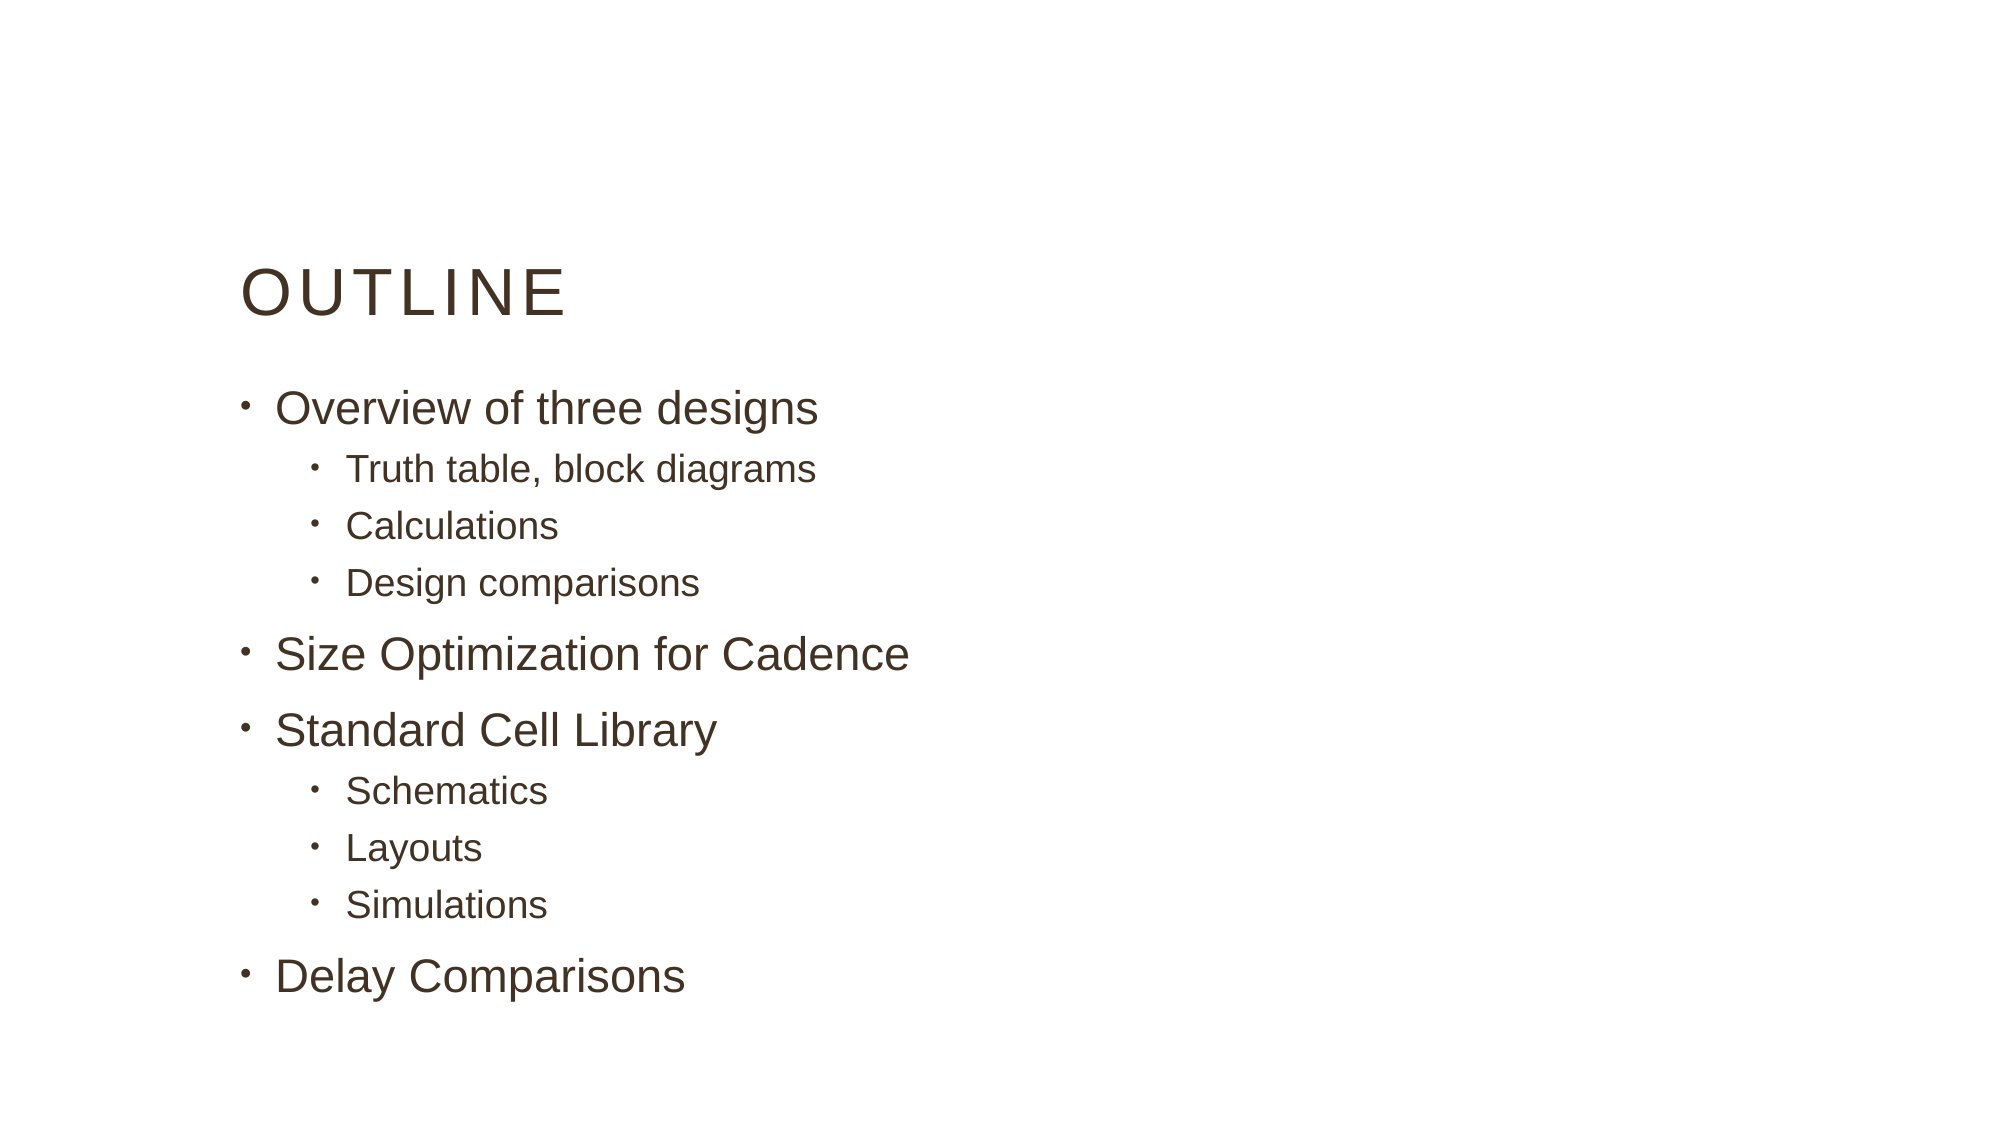

# Outline
Overview of three designs
Truth table, block diagrams
Calculations
Design comparisons
Size Optimization for Cadence
Standard Cell Library
Schematics
Layouts
Simulations
Delay Comparisons